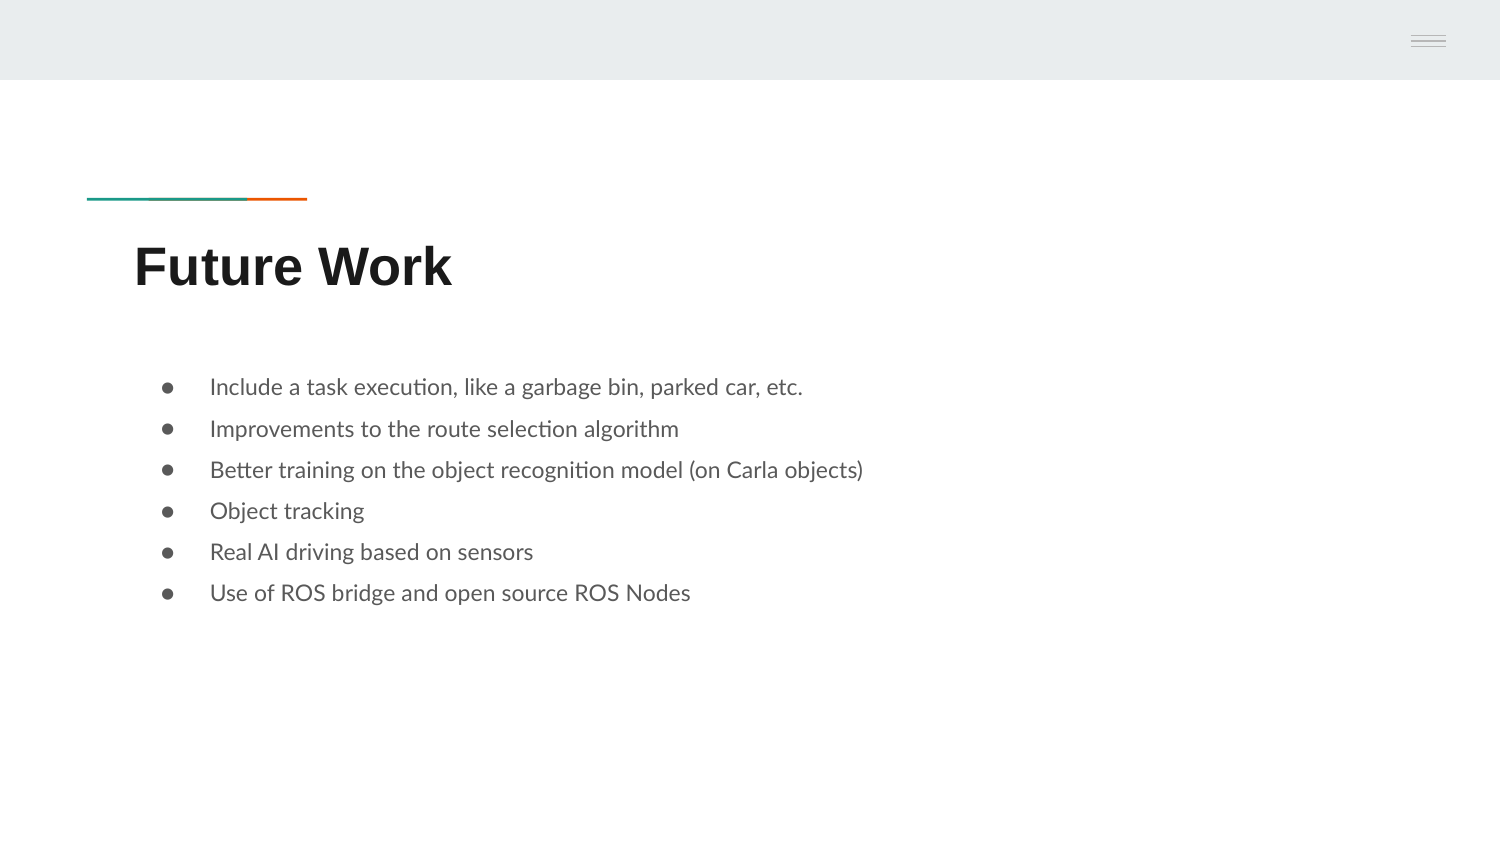

# Future Work
Include a task execution, like a garbage bin, parked car, etc.
Improvements to the route selection algorithm
Better training on the object recognition model (on Carla objects)
Object tracking
Real AI driving based on sensors
Use of ROS bridge and open source ROS Nodes